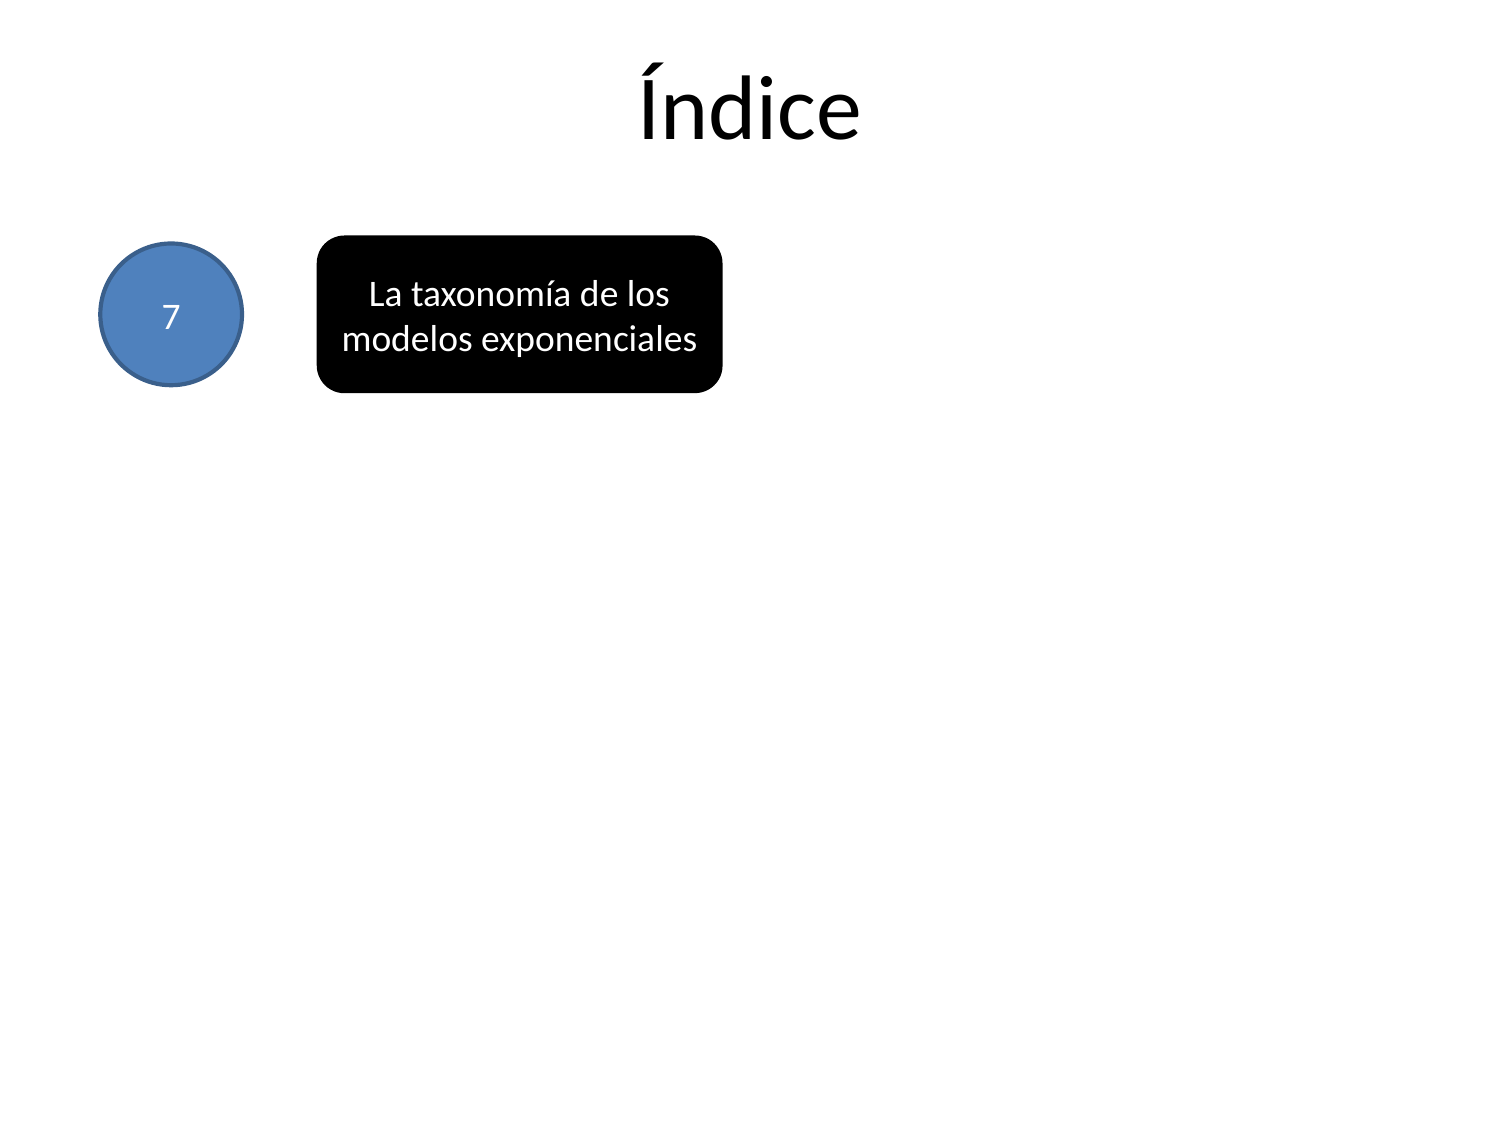

# Índice
La taxonomía de los modelos exponenciales
7